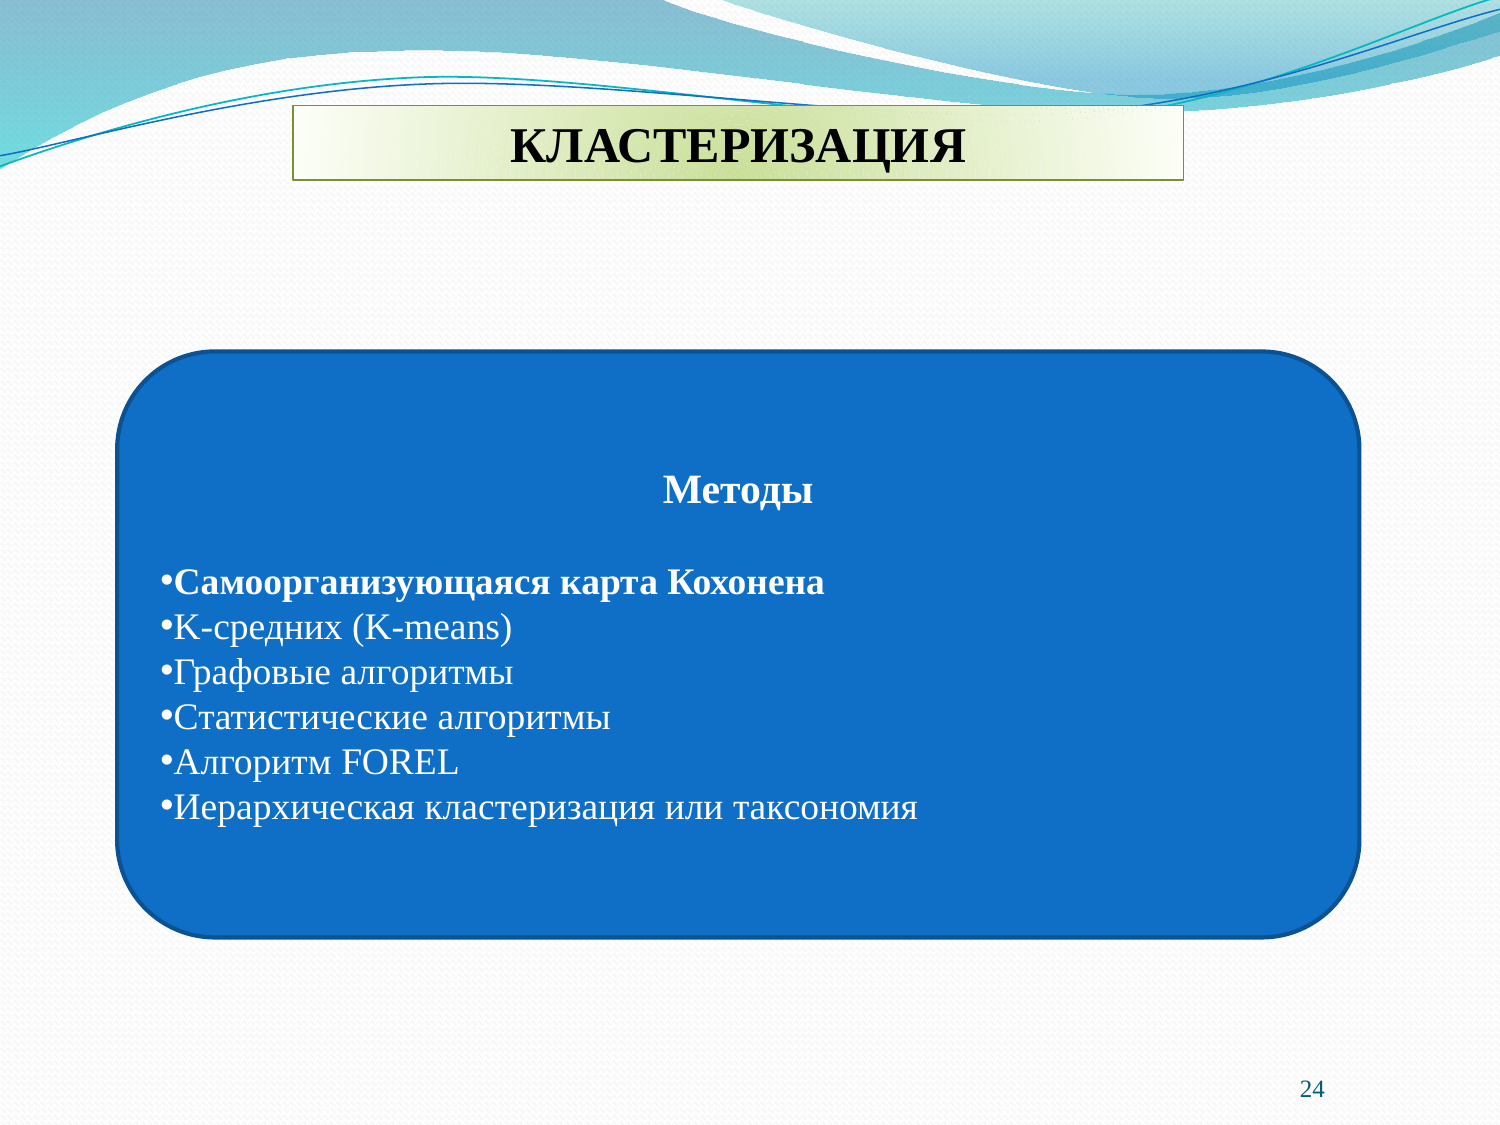

КЛАСТЕРИЗАЦИЯ
Методы

Самоорганизующаяся карта Кохонена
K-средних (K-means)
Графовые алгоритмы
Статистические алгоритмы
Алгоритм FOREL
Иерархическая кластеризация или таксономия
24